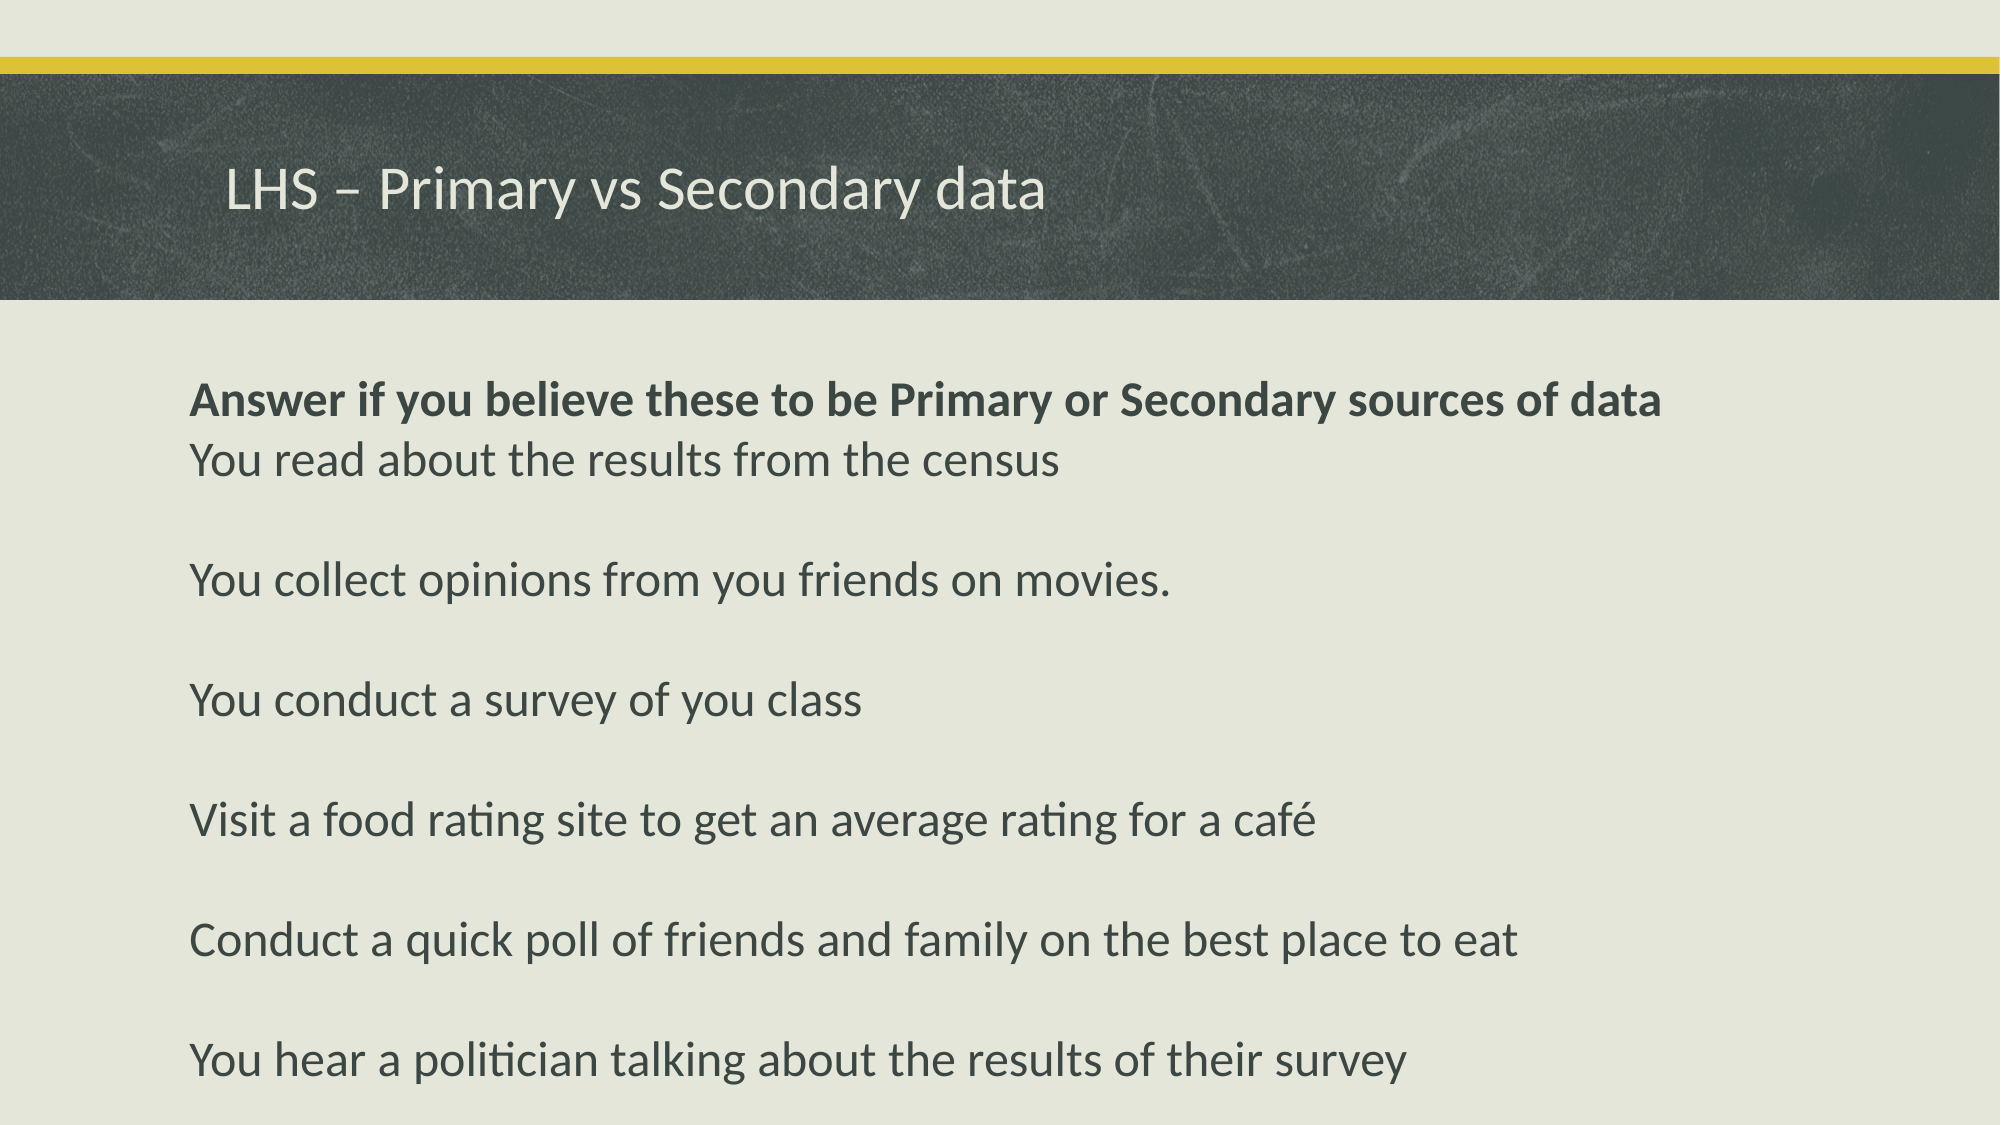

# LHS – Primary vs Secondary data
Answer if you believe these to be Primary or Secondary sources of data
You read about the results from the census

You collect opinions from you friends on movies.

You conduct a survey of you class

Visit a food rating site to get an average rating for a café

Conduct a quick poll of friends and family on the best place to eat

You hear a politician talking about the results of their survey